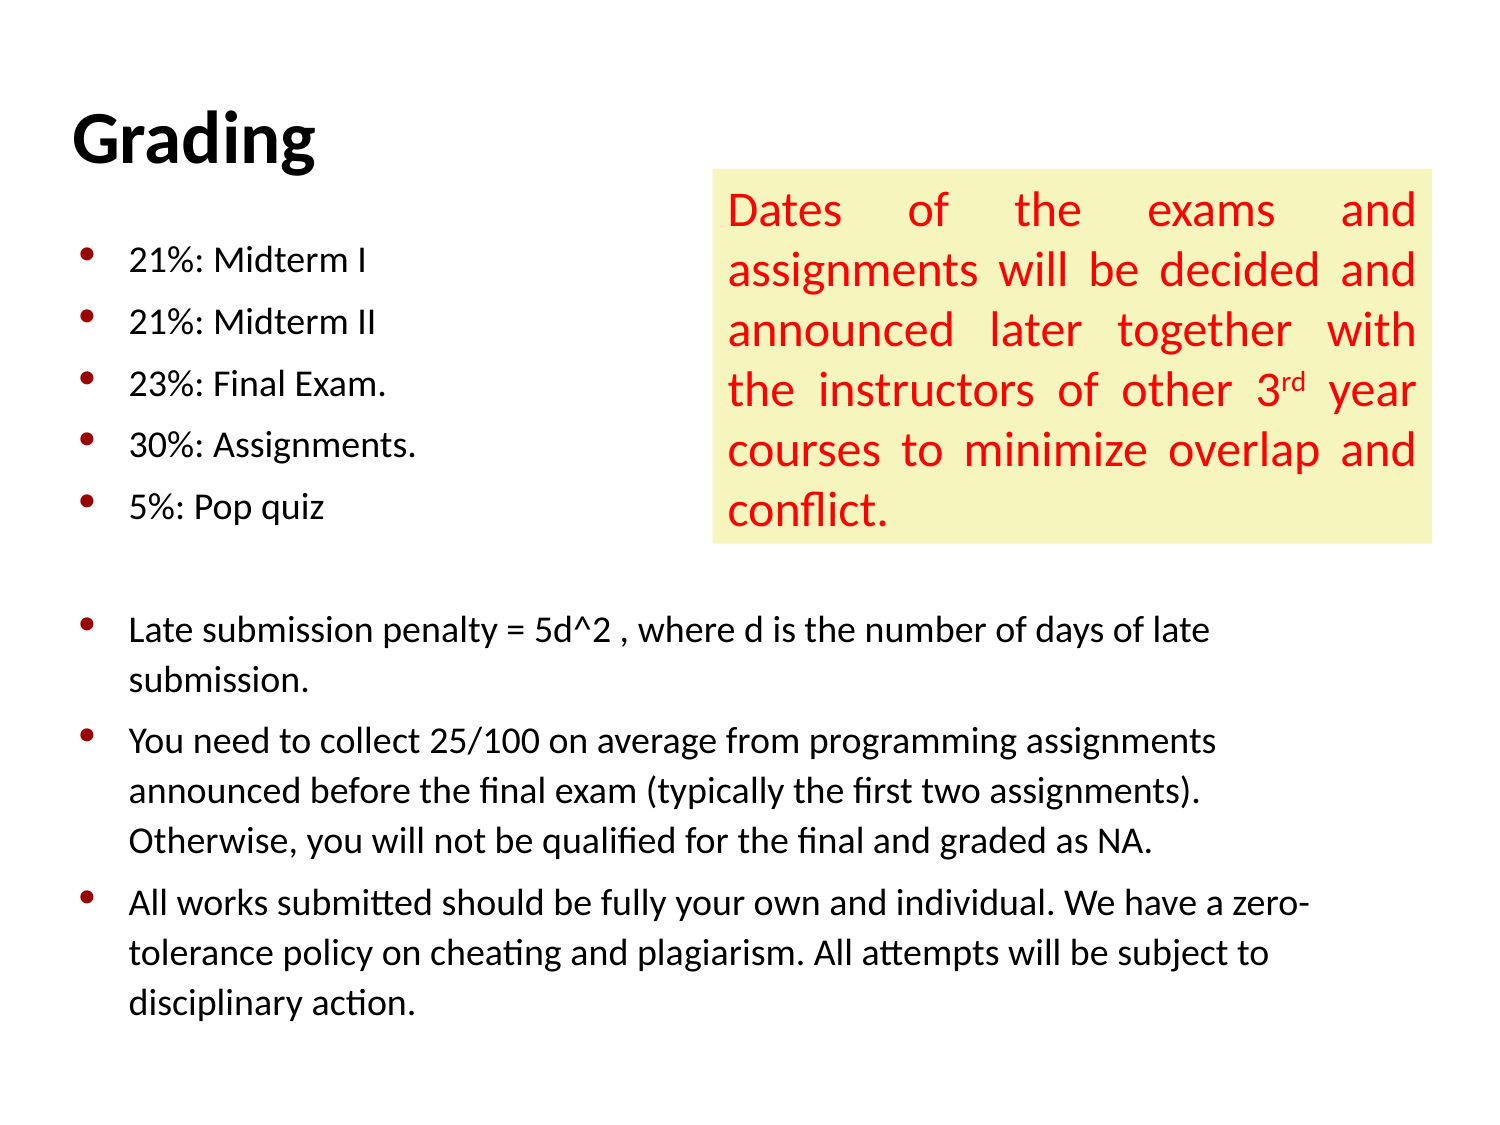

# Grading
Dates of the exams and assignments will be decided and announced later together with the instructors of other 3rd year courses to minimize overlap and conflict.
21%: Midterm I
21%: Midterm II
23%: Final Exam.
30%: Assignments.
5%: Pop quiz

Late submission penalty = 5d^2 , where d is the number of days of late submission.
You need to collect 25/100 on average from programming assignments announced before the final exam (typically the first two assignments). Otherwise, you will not be qualified for the final and graded as NA.
All works submitted should be fully your own and individual. We have a zero-tolerance policy on cheating and plagiarism. All attempts will be subject to disciplinary action.